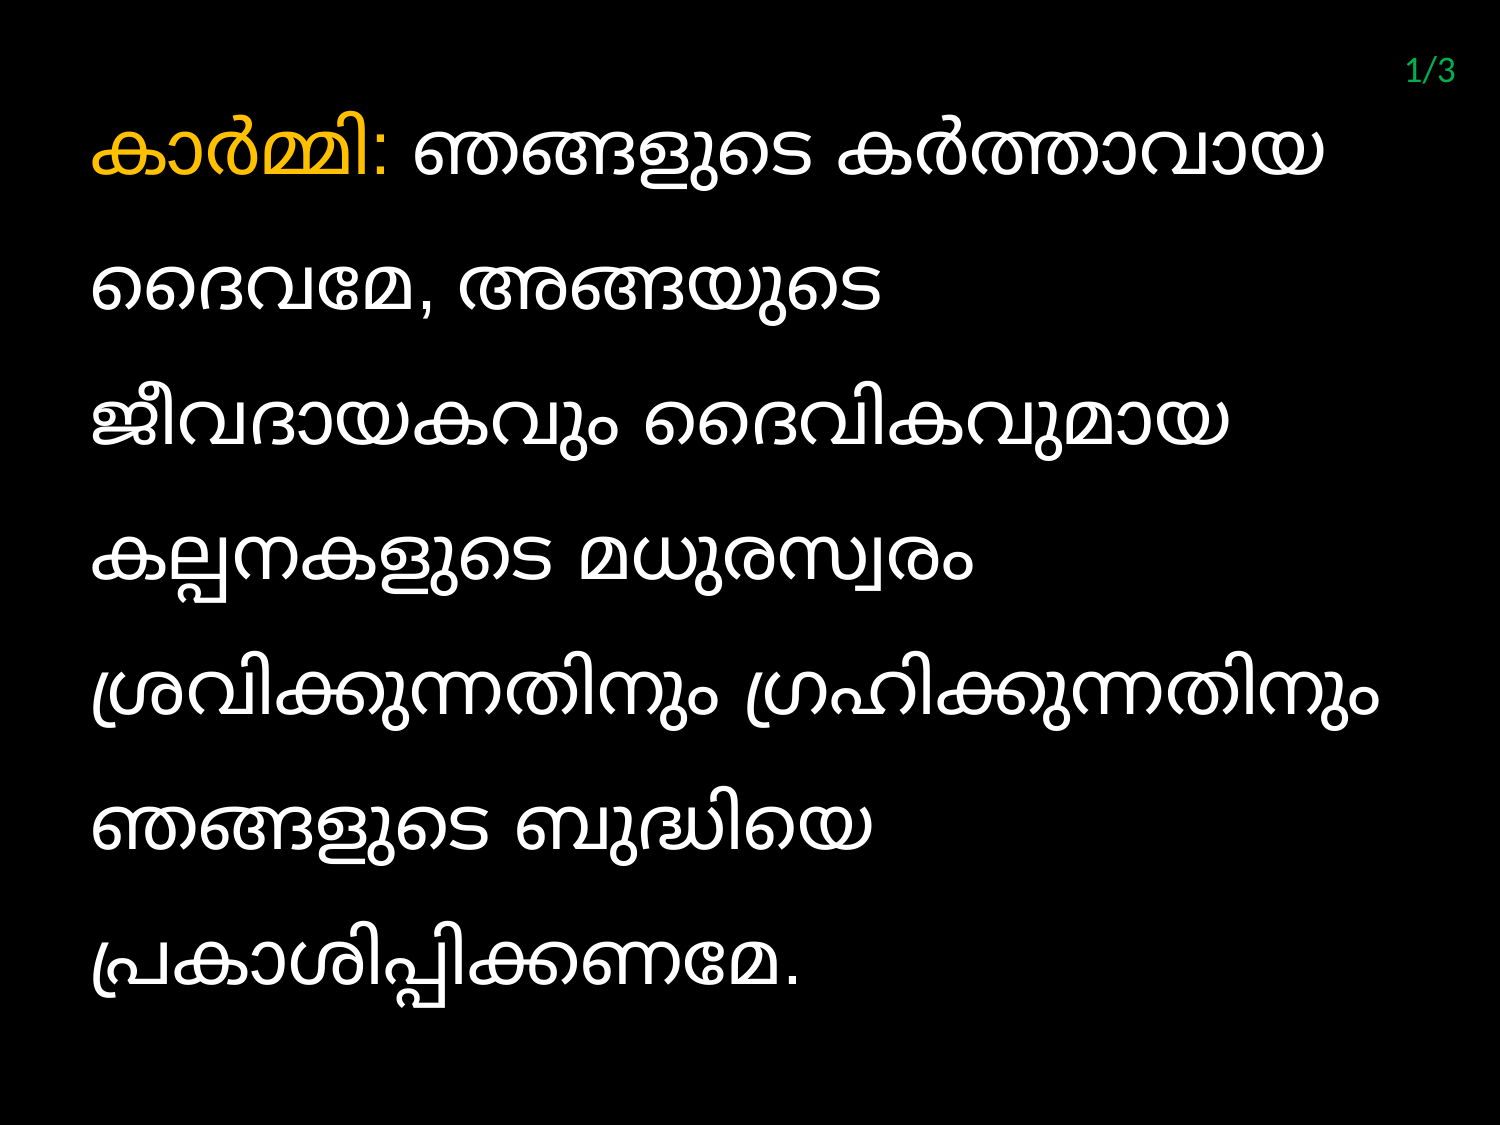

1/3
കാര്‍മ്മി: ഞങ്ങളുടെ കര്‍ത്താവായ ദൈവമേ, അങ്ങയുടെ ജീവദായകവും ദൈവികവുമായ കല്പനകളുടെ മധുരസ്വരം ശ്രവിക്കുന്നതിനും ഗ്രഹിക്കുന്നതിനും ഞങ്ങളുടെ ബുദ്ധിയെ പ്രകാശിപ്പിക്കണമേ.